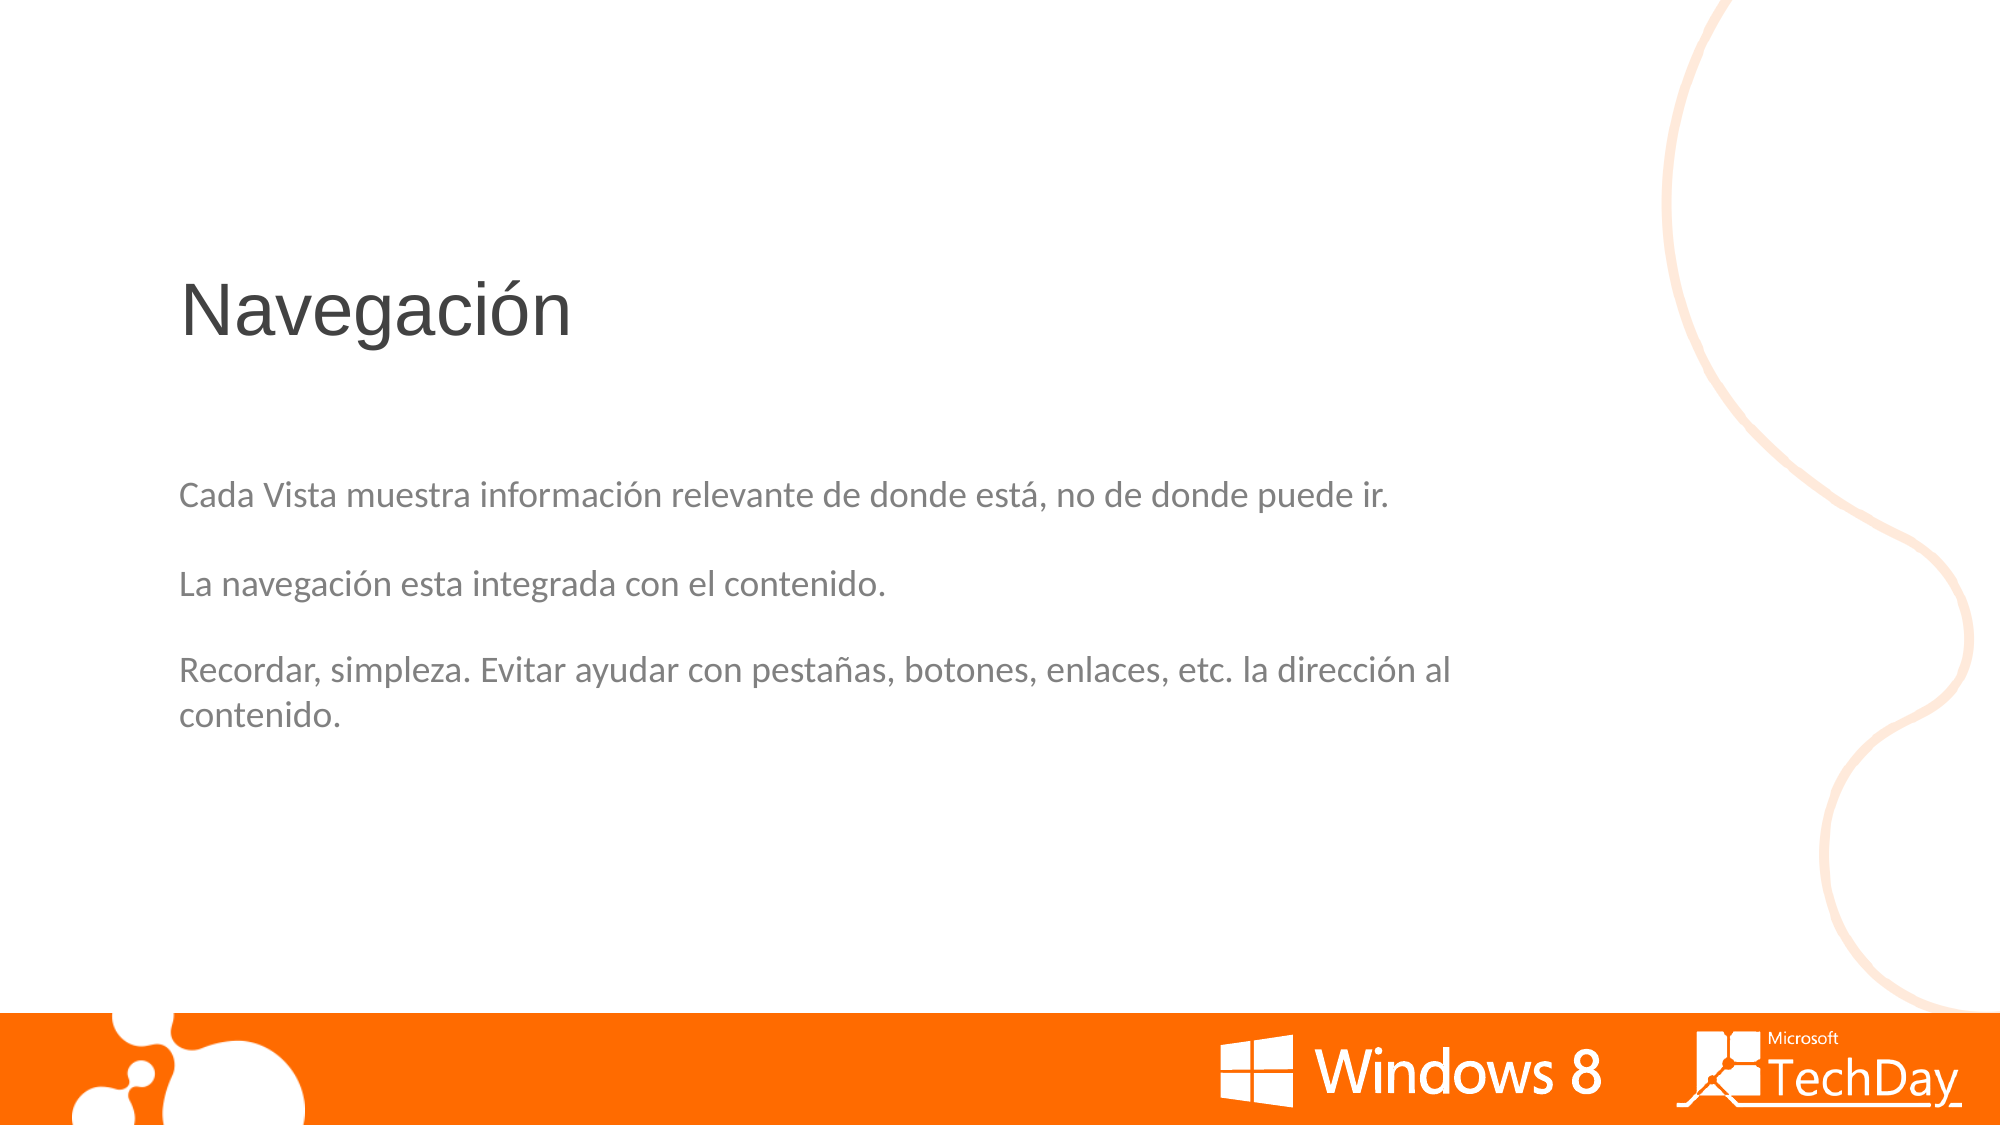

# Navegación
Cada Vista muestra información relevante de donde está, no de donde puede ir.
La navegación esta integrada con el contenido.
Recordar, simpleza. Evitar ayudar con pestañas, botones, enlaces, etc. la dirección al contenido.